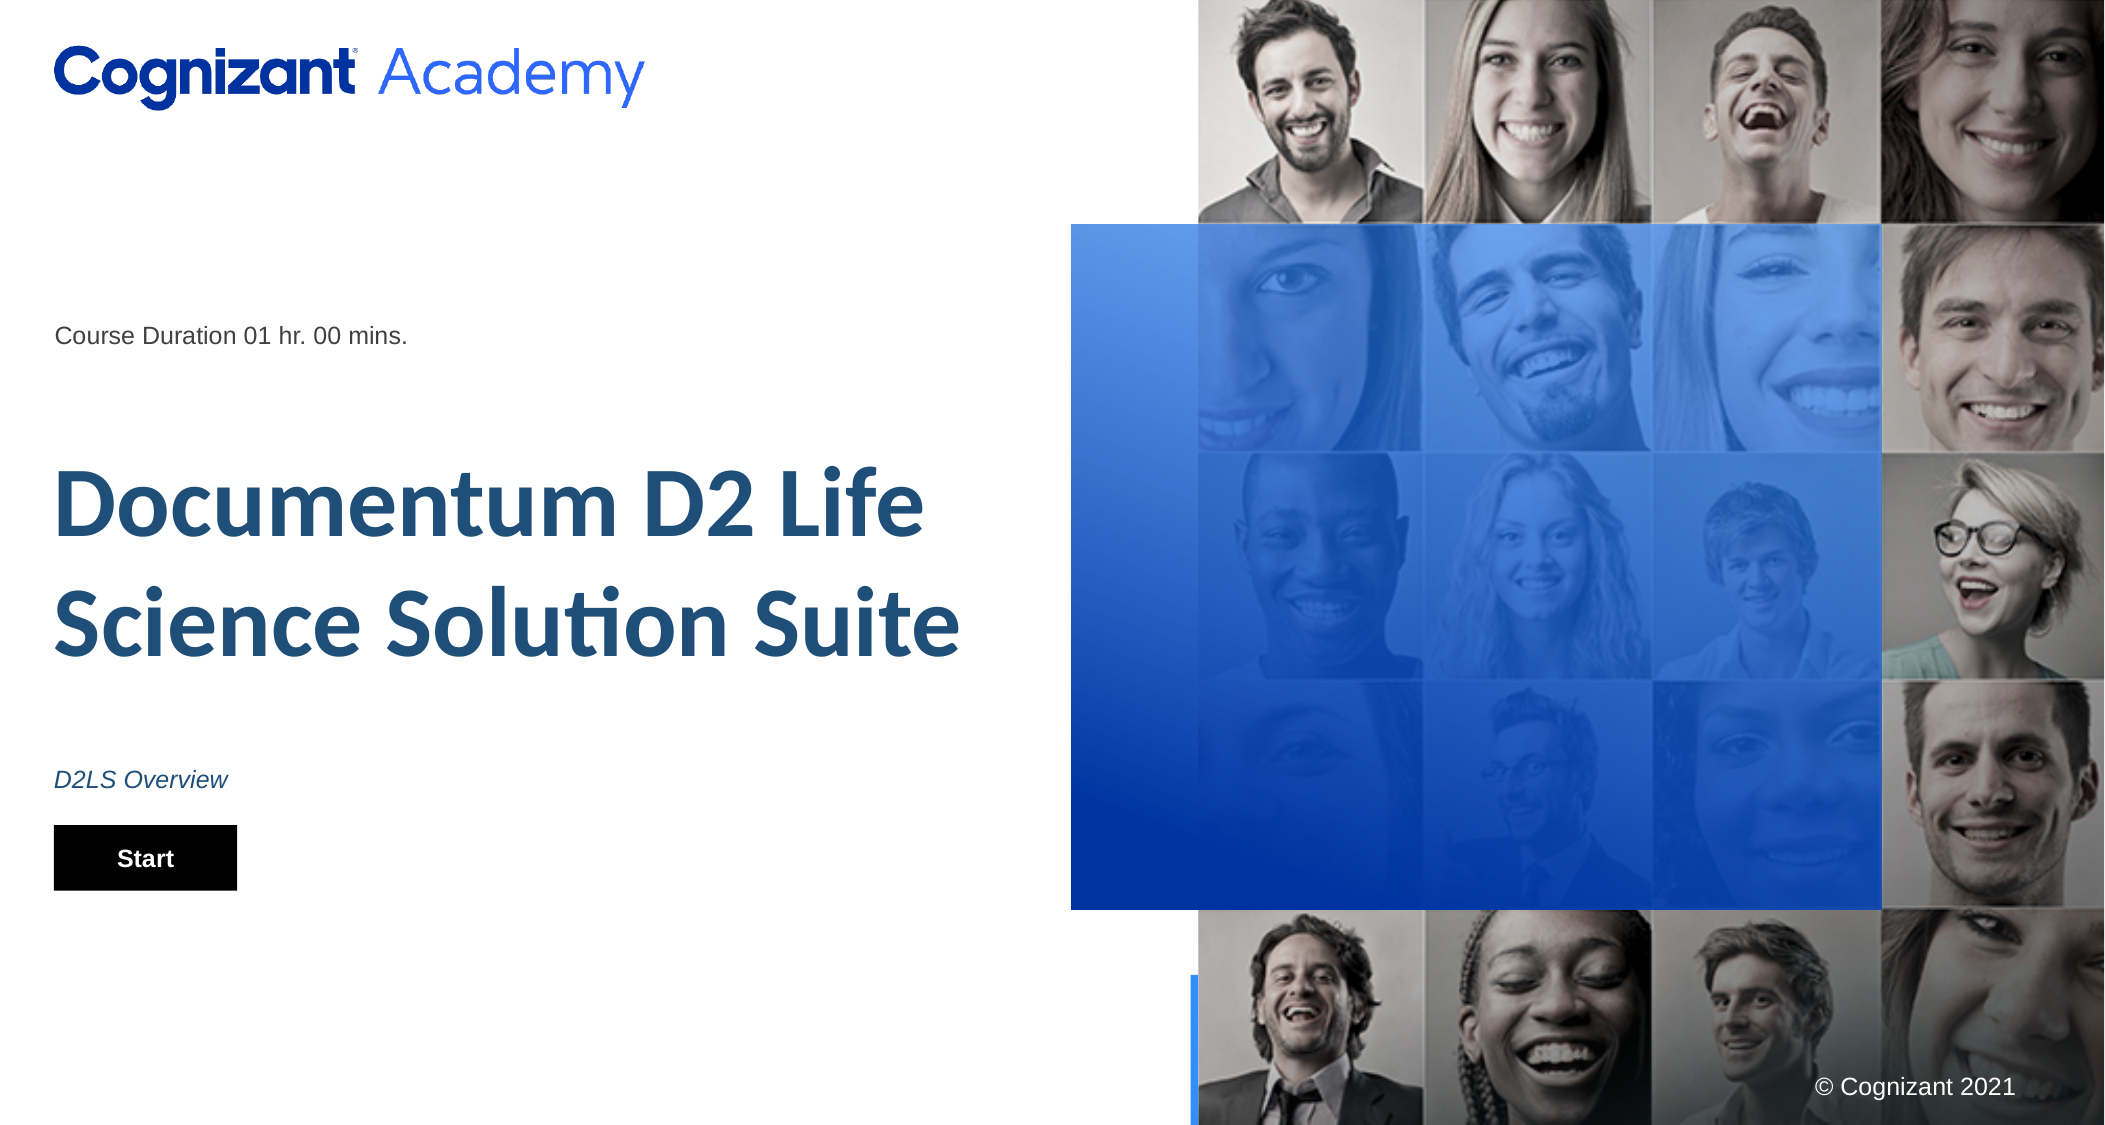

Course Duration 01 hr. 00 mins.
#
Documentum D2 Life Science Solution Suite

D2LS Overview